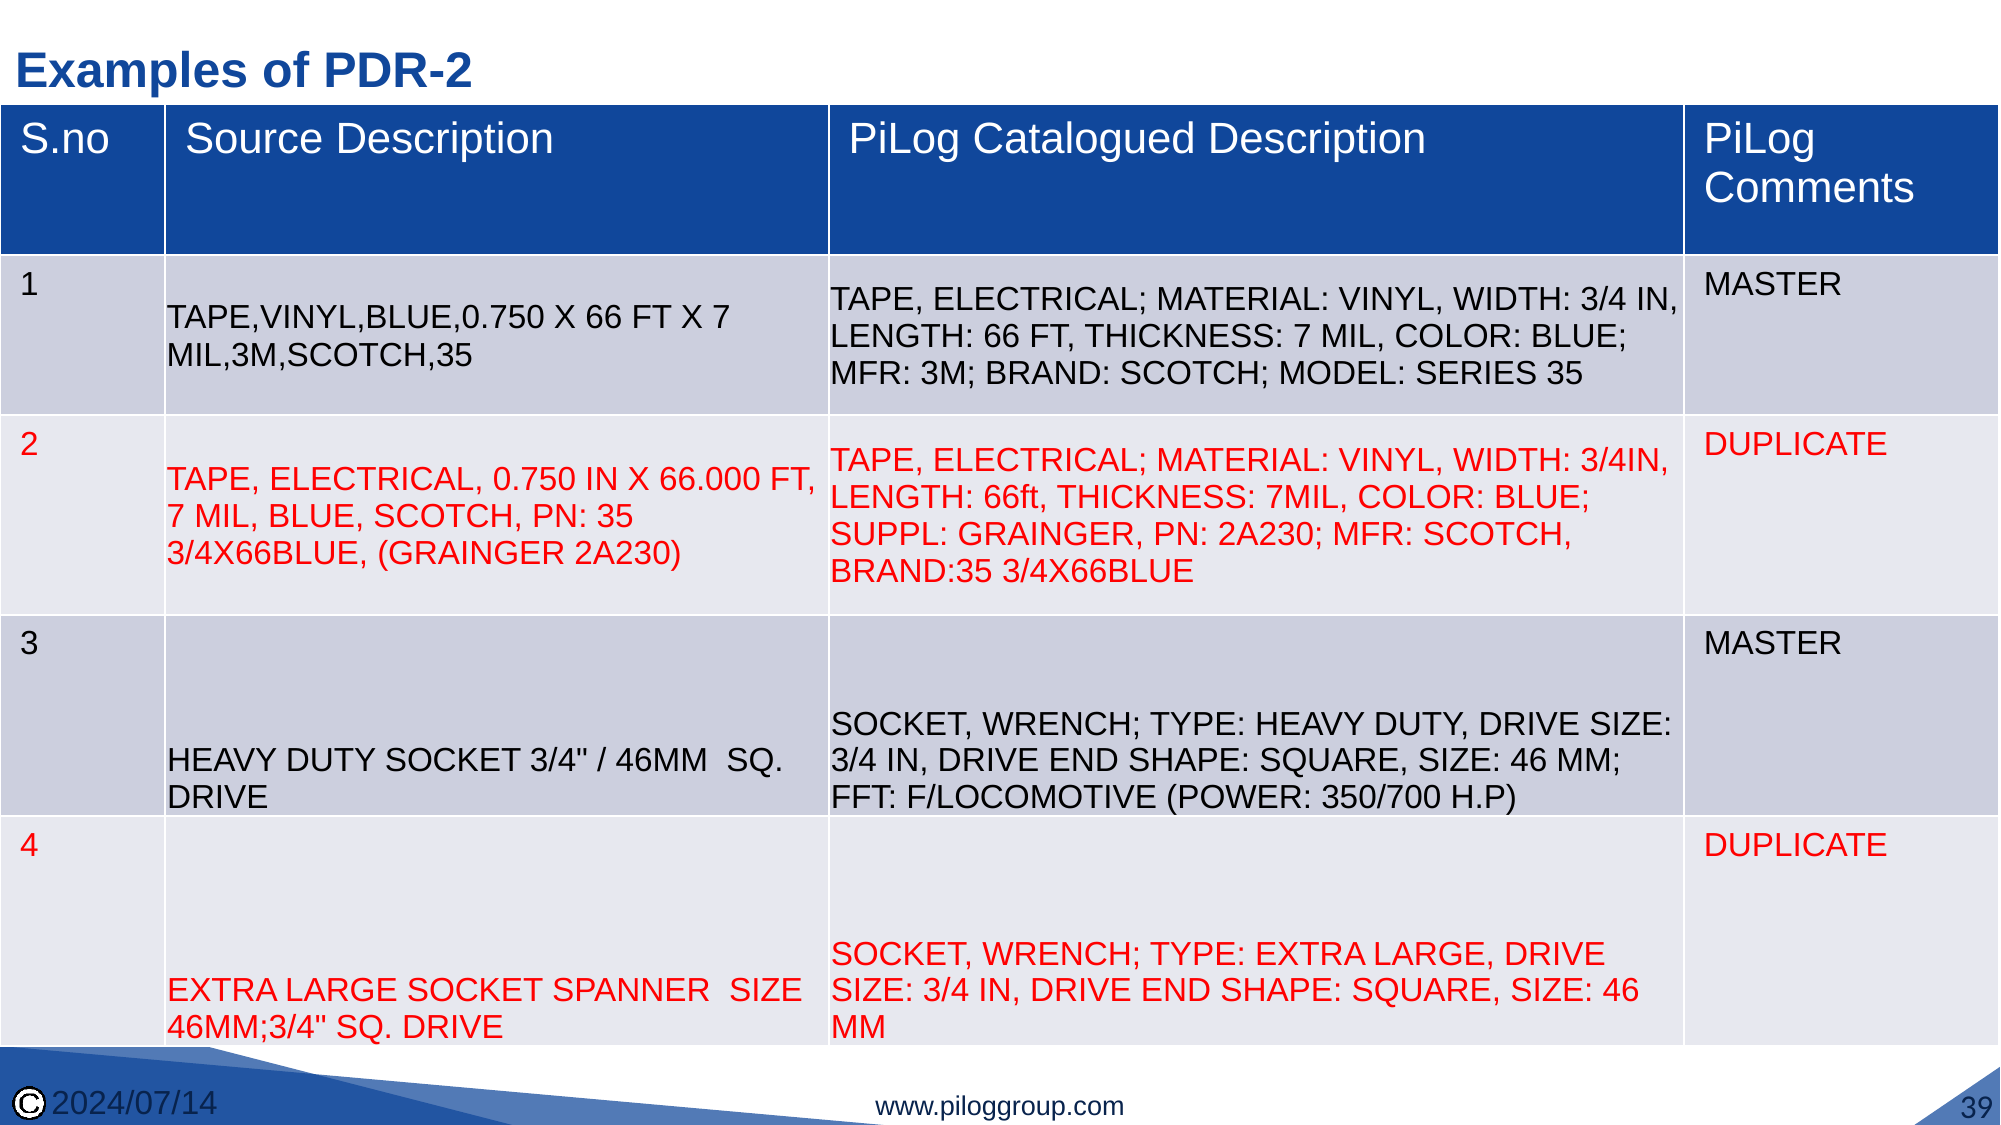

# Examples of PDR-2
| S.no | Source Description | PiLog Catalogued Description | PiLog Comments |
| --- | --- | --- | --- |
| 1 | TAPE,VINYL,BLUE,0.750 X 66 FT X 7 MIL,3M,SCOTCH,35 | TAPE, ELECTRICAL; MATERIAL: VINYL, WIDTH: 3/4 IN, LENGTH: 66 FT, THICKNESS: 7 MIL, COLOR: BLUE; MFR: 3M; BRAND: SCOTCH; MODEL: SERIES 35 | MASTER |
| 2 | TAPE, ELECTRICAL, 0.750 IN X 66.000 FT, 7 MIL, BLUE, SCOTCH, PN: 35 3/4X66BLUE, (GRAINGER 2A230) | TAPE, ELECTRICAL; MATERIAL: VINYL, WIDTH: 3/4IN, LENGTH: 66ft, THICKNESS: 7MIL, COLOR: BLUE; SUPPL: GRAINGER, PN: 2A230; MFR: SCOTCH, BRAND:35 3/4X66BLUE | DUPLICATE |
| 3 | HEAVY DUTY SOCKET 3/4" / 46MM SQ. DRIVE | SOCKET, WRENCH; TYPE: HEAVY DUTY, DRIVE SIZE: 3/4 IN, DRIVE END SHAPE: SQUARE, SIZE: 46 MM; FFT: F/LOCOMOTIVE (POWER: 350/700 H.P) | MASTER |
| 4 | EXTRA LARGE SOCKET SPANNER SIZE 46MM;3/4" SQ. DRIVE | SOCKET, WRENCH; TYPE: EXTRA LARGE, DRIVE SIZE: 3/4 IN, DRIVE END SHAPE: SQUARE, SIZE: 46 MM | DUPLICATE |
2024/07/14
www.piloggroup.com
39